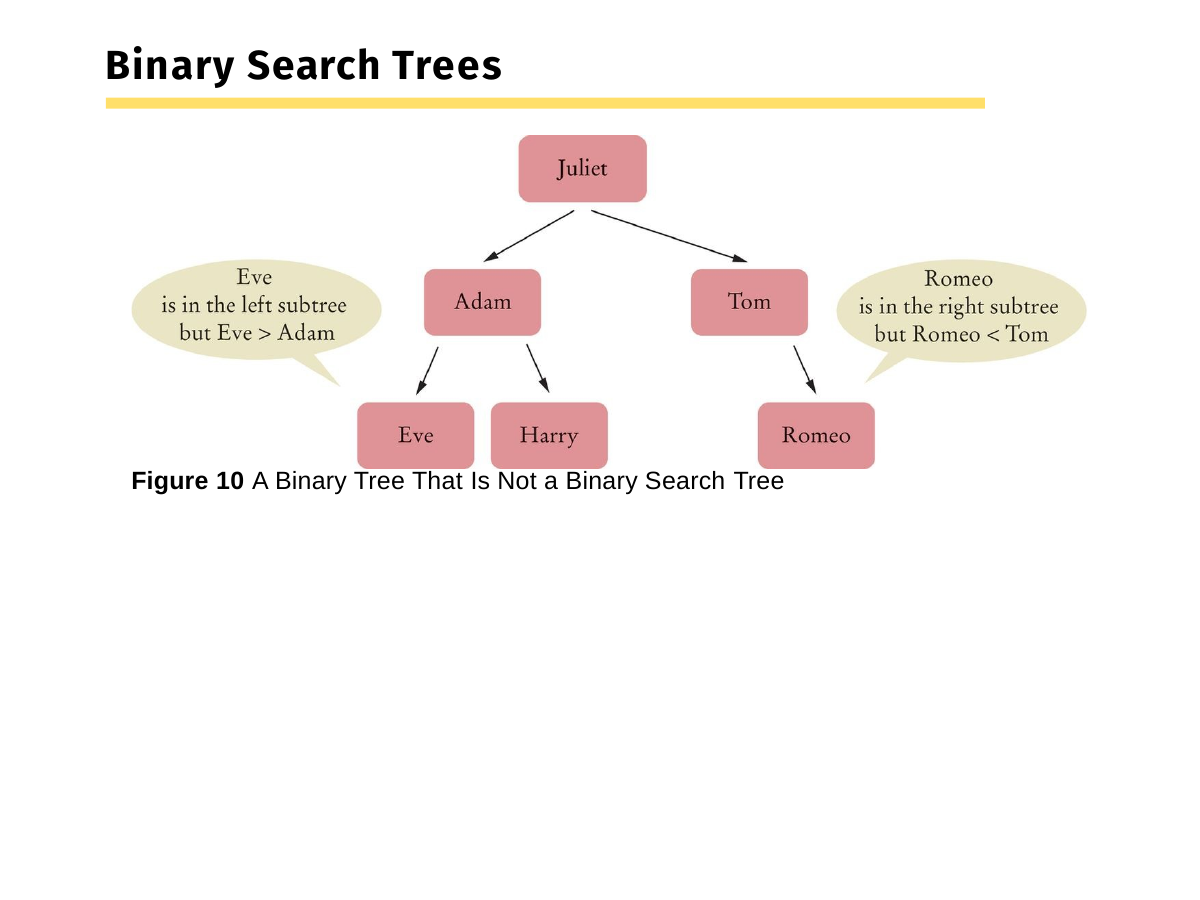

# Binary Search Trees

Figure 10 A Binary Tree That Is Not a Binary Search Tree